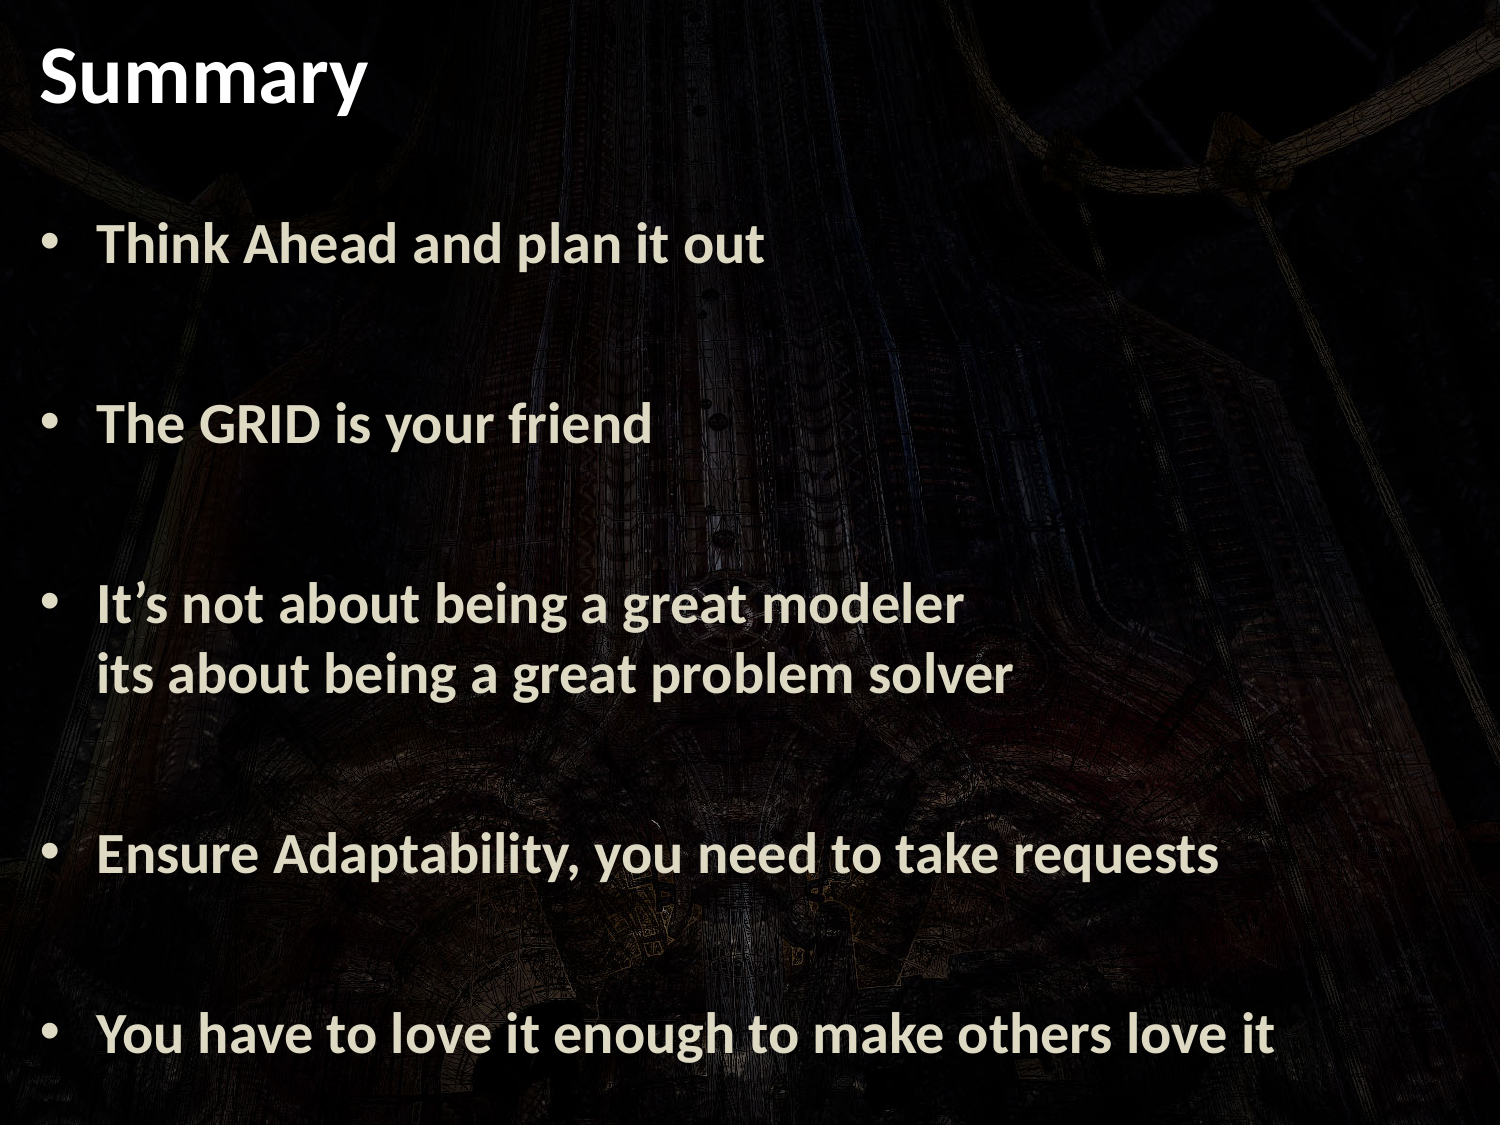

Summary

Think Ahead and plan it out

The GRID is your friend

It’s not about being a great modeler
its about being a great problem solver

Ensure Adaptability, you need to take requests

You have to love it enough to make others love it